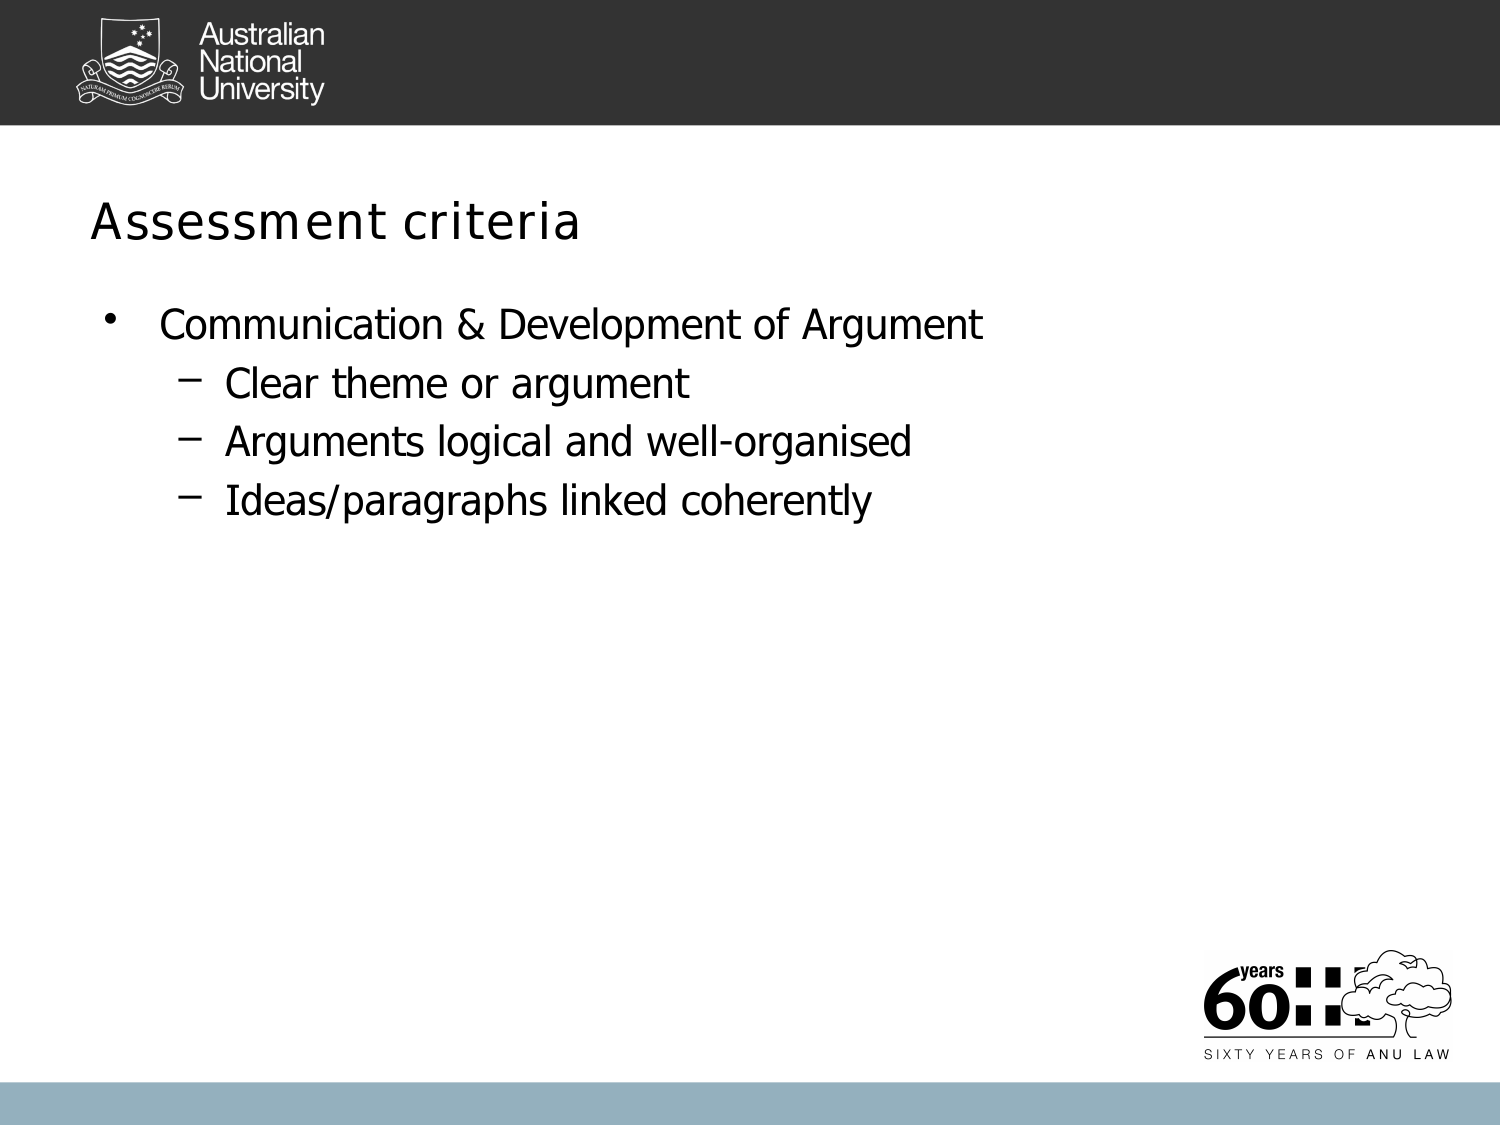

# Assessment criteria
Communication & Development of Argument
Clear theme or argument
Arguments logical and well-organised
Ideas/paragraphs linked coherently